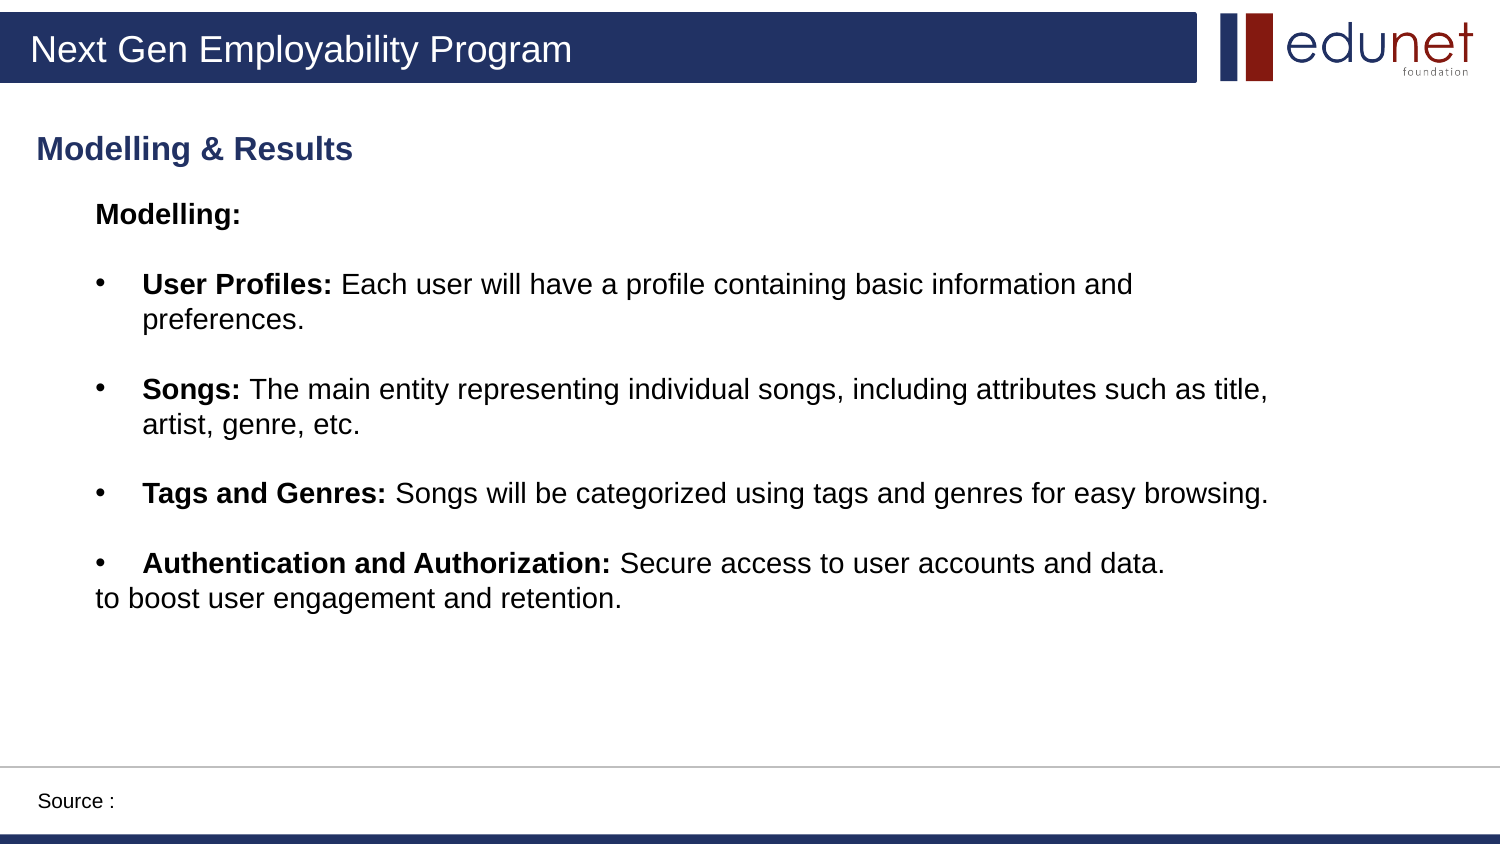

Modelling & Results
Modelling:

User Profiles: Each user will have a profile containing basic information and preferences.

Songs: The main entity representing individual songs, including attributes such as title, artist, genre, etc.

Tags and Genres: Songs will be categorized using tags and genres for easy browsing.

Authentication and Authorization: Secure access to user accounts and data.
to boost user engagement and retention.
Source :